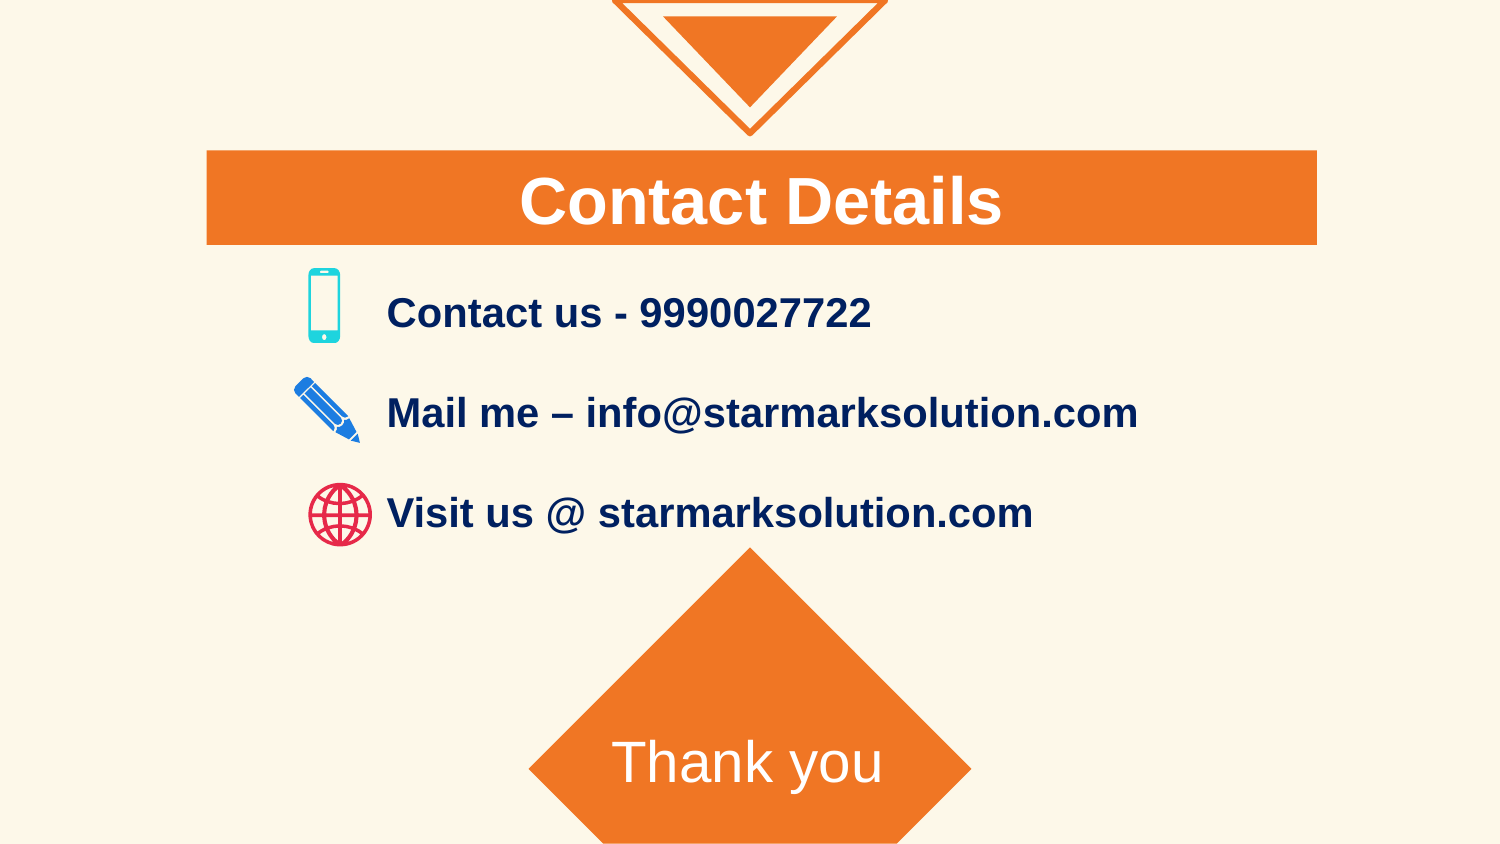

Contact Details

Contact us - 9990027722

Mail me – info@starmarksolution.com

Visit us @ starmarksolution.com

Thank you